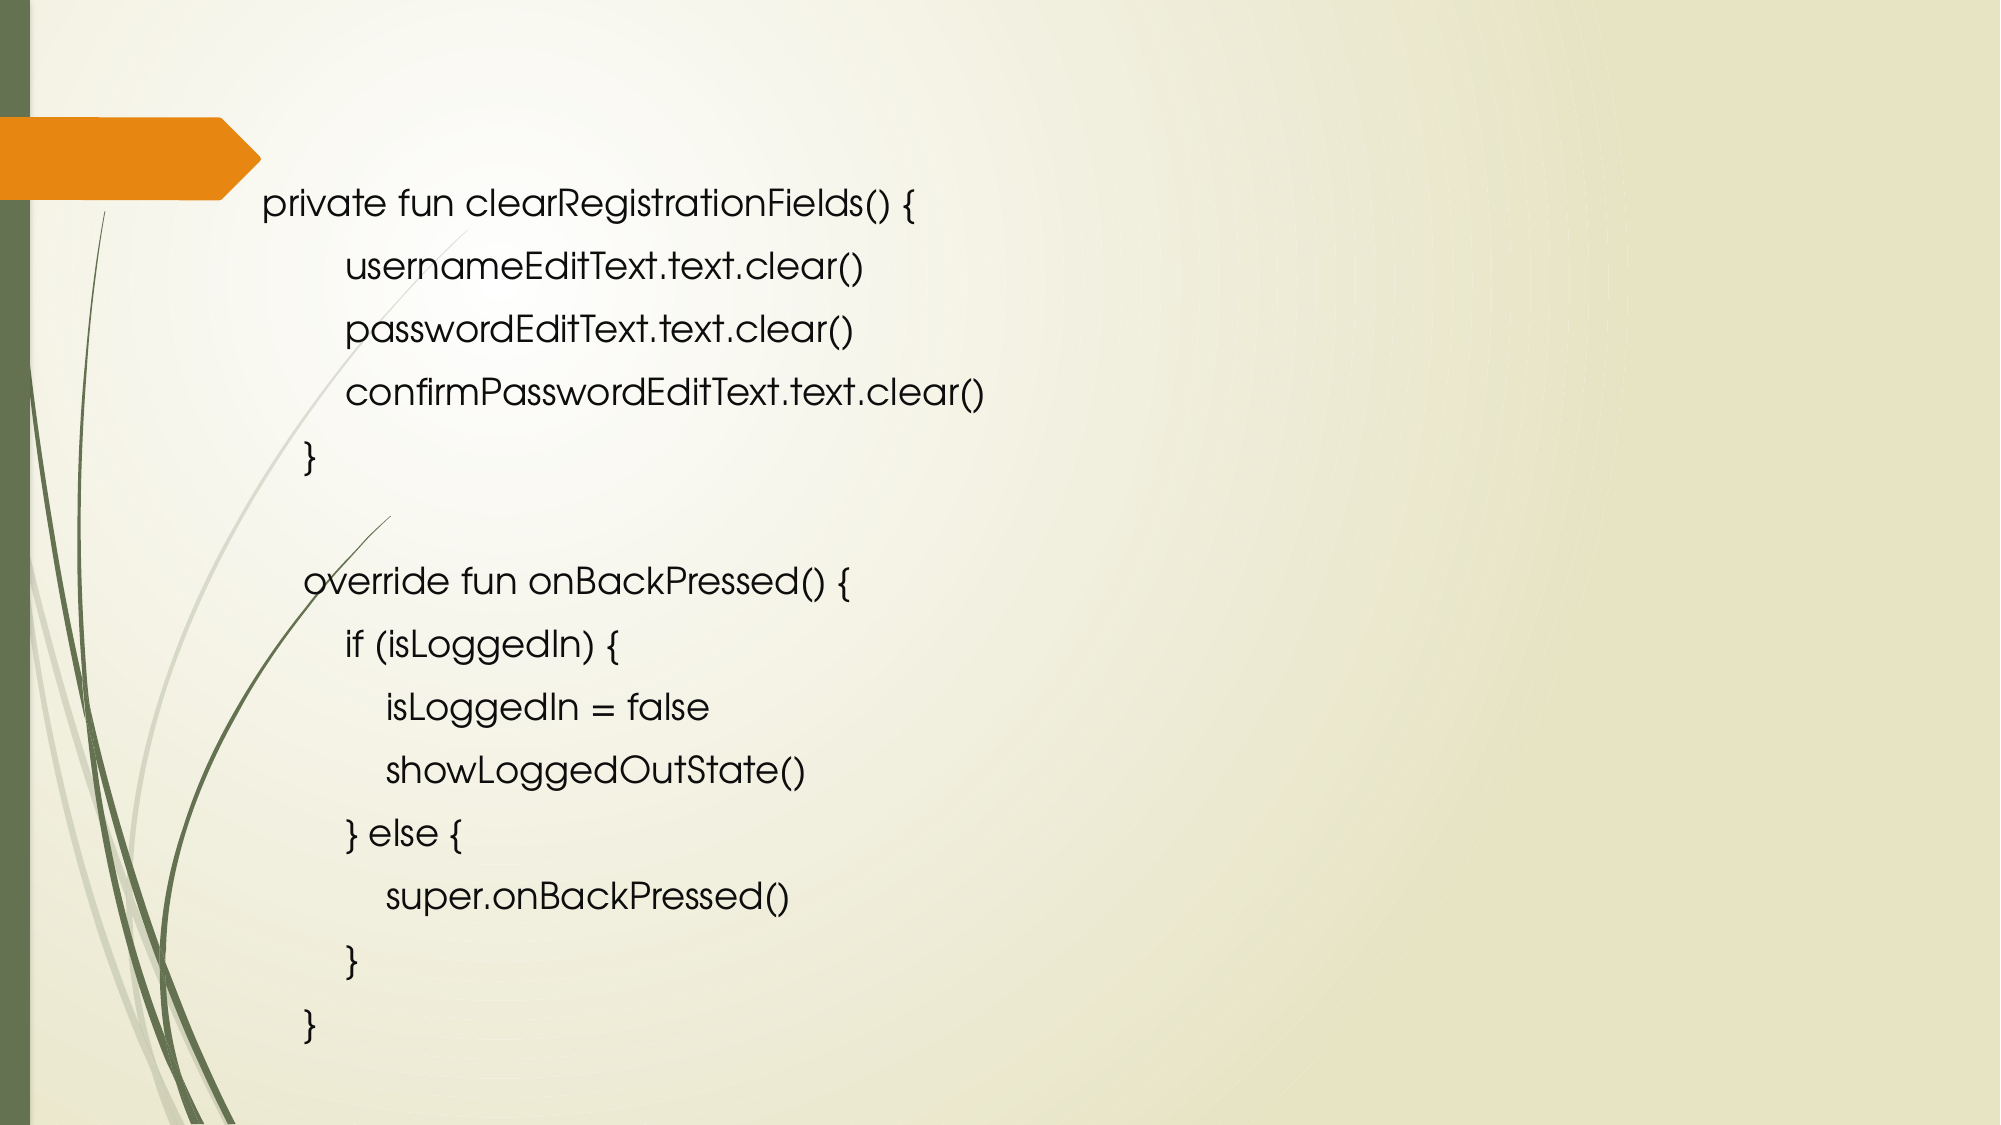

private fun clearRegistrationFields() {
        usernameEditText.text.clear()
        passwordEditText.text.clear()
        confirmPasswordEditText.text.clear()
    }

    override fun onBackPressed() {
        if (isLoggedIn) {
            isLoggedIn = false
            showLoggedOutState()
        } else {
            super.onBackPressed()
        }
    }